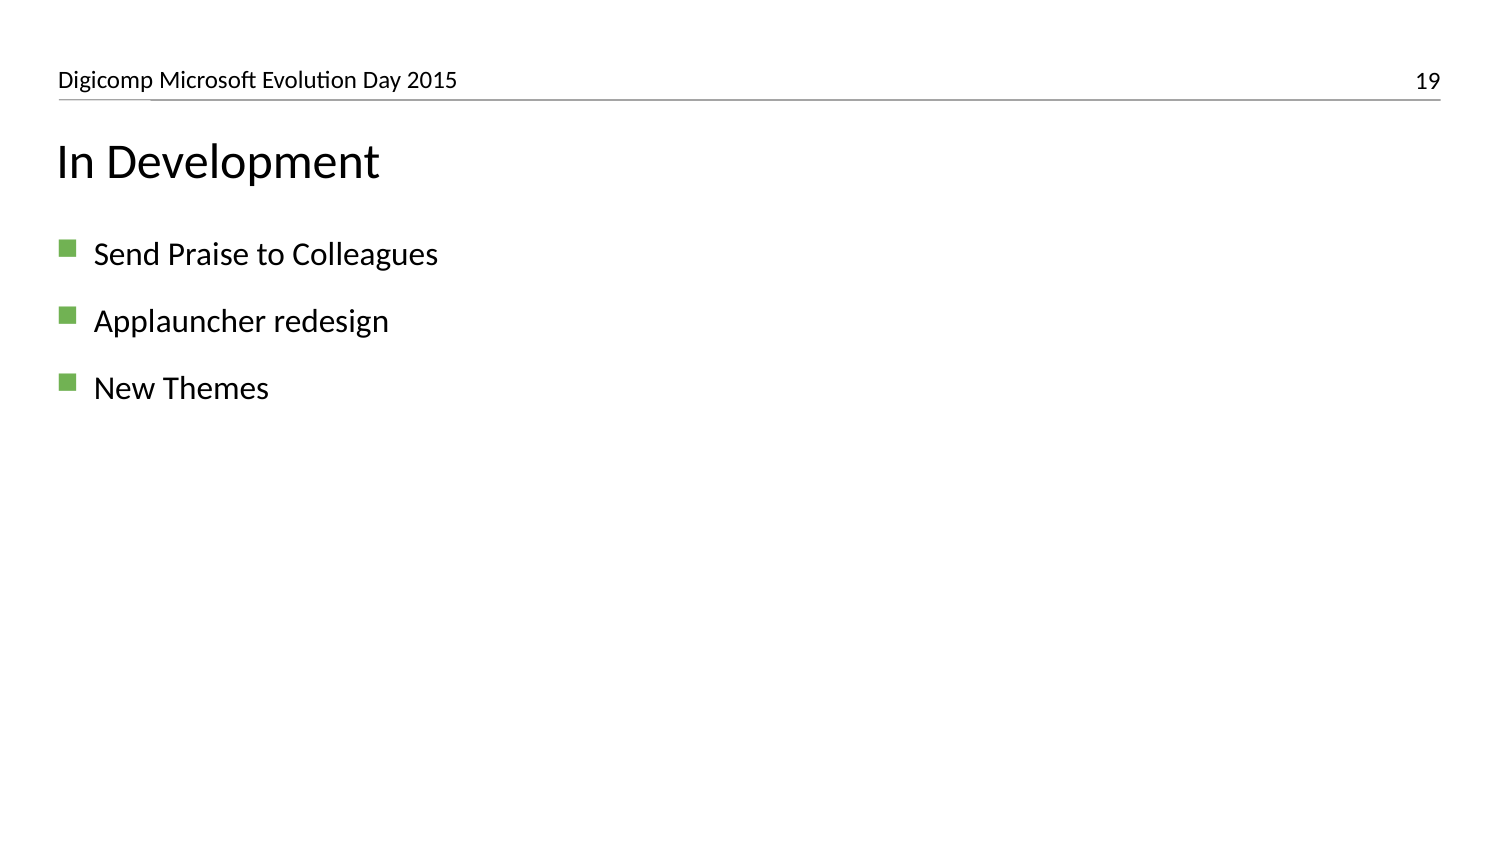

# In Development
Send Praise to Colleagues
Applauncher redesign
New Themes